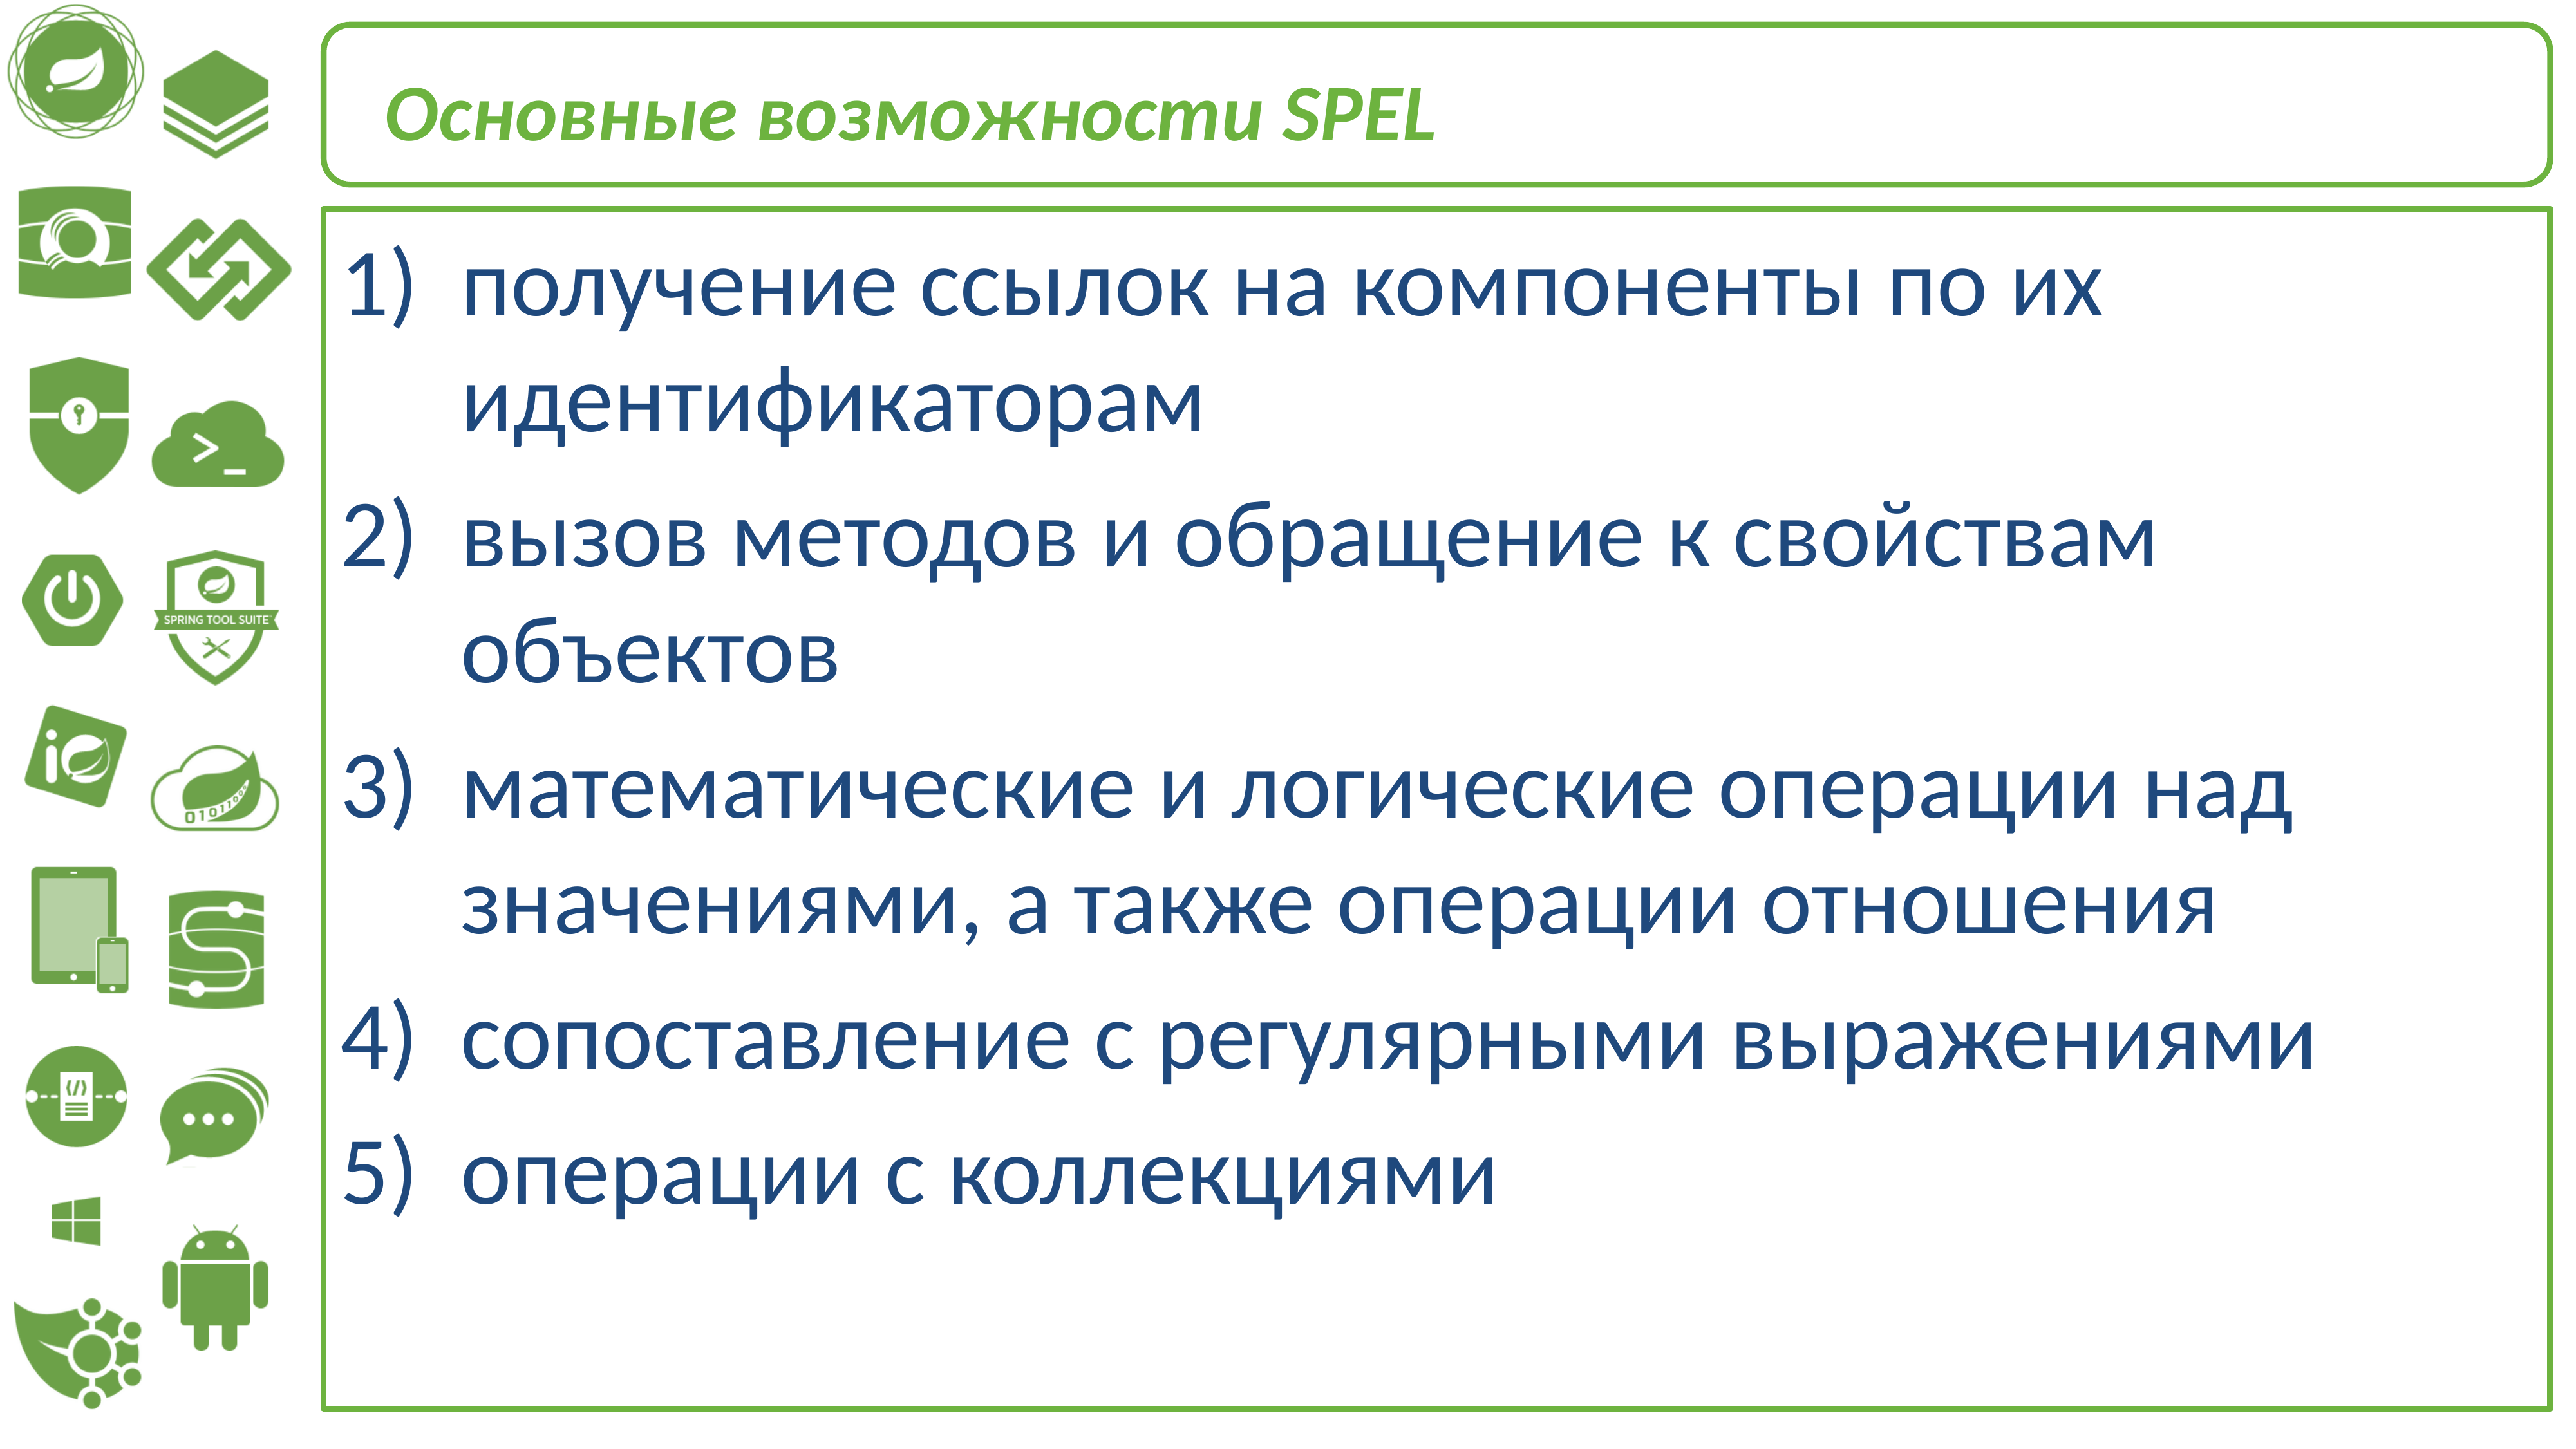

Основные возможности SPEL
получение ссылок на компоненты по их идентификаторам
вызов методов и обращение к свойствам объектов
математические и логические операции над значениями, а также операции отношения
сопоставление с регулярными выражениями
операции с коллекциями